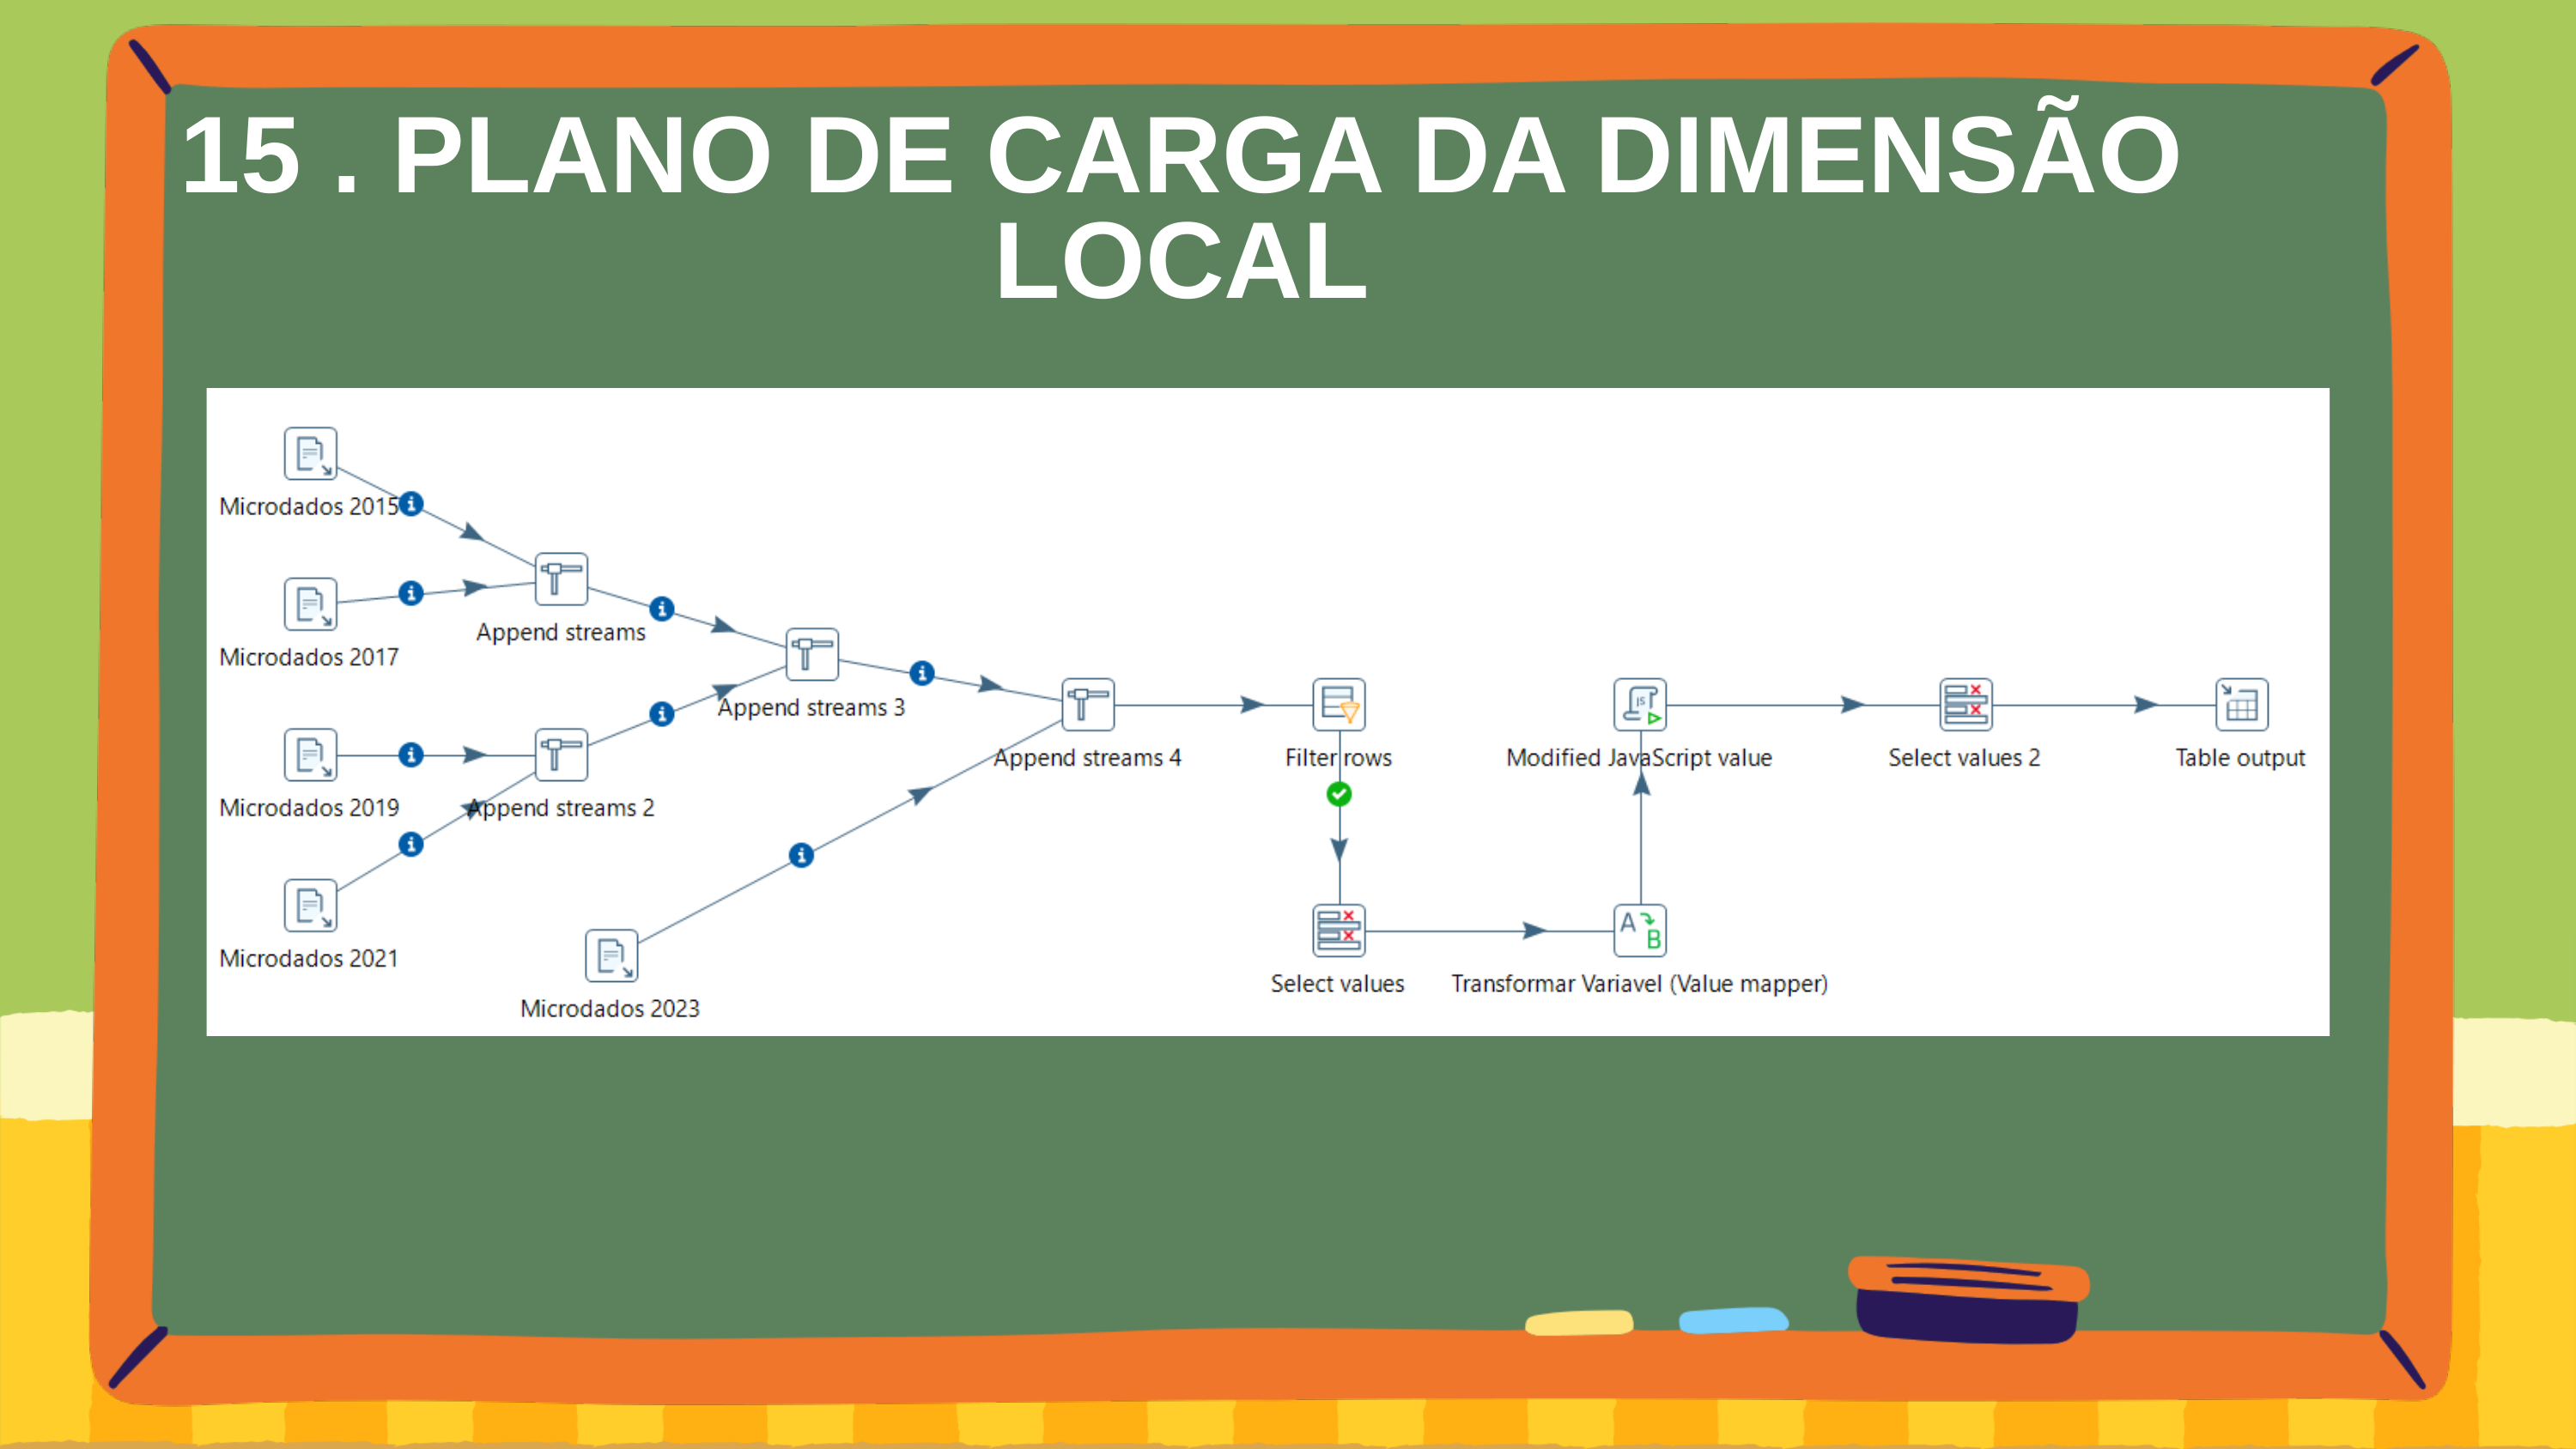

15 . PLANO DE CARGA DA DIMENSÃO LOCAL